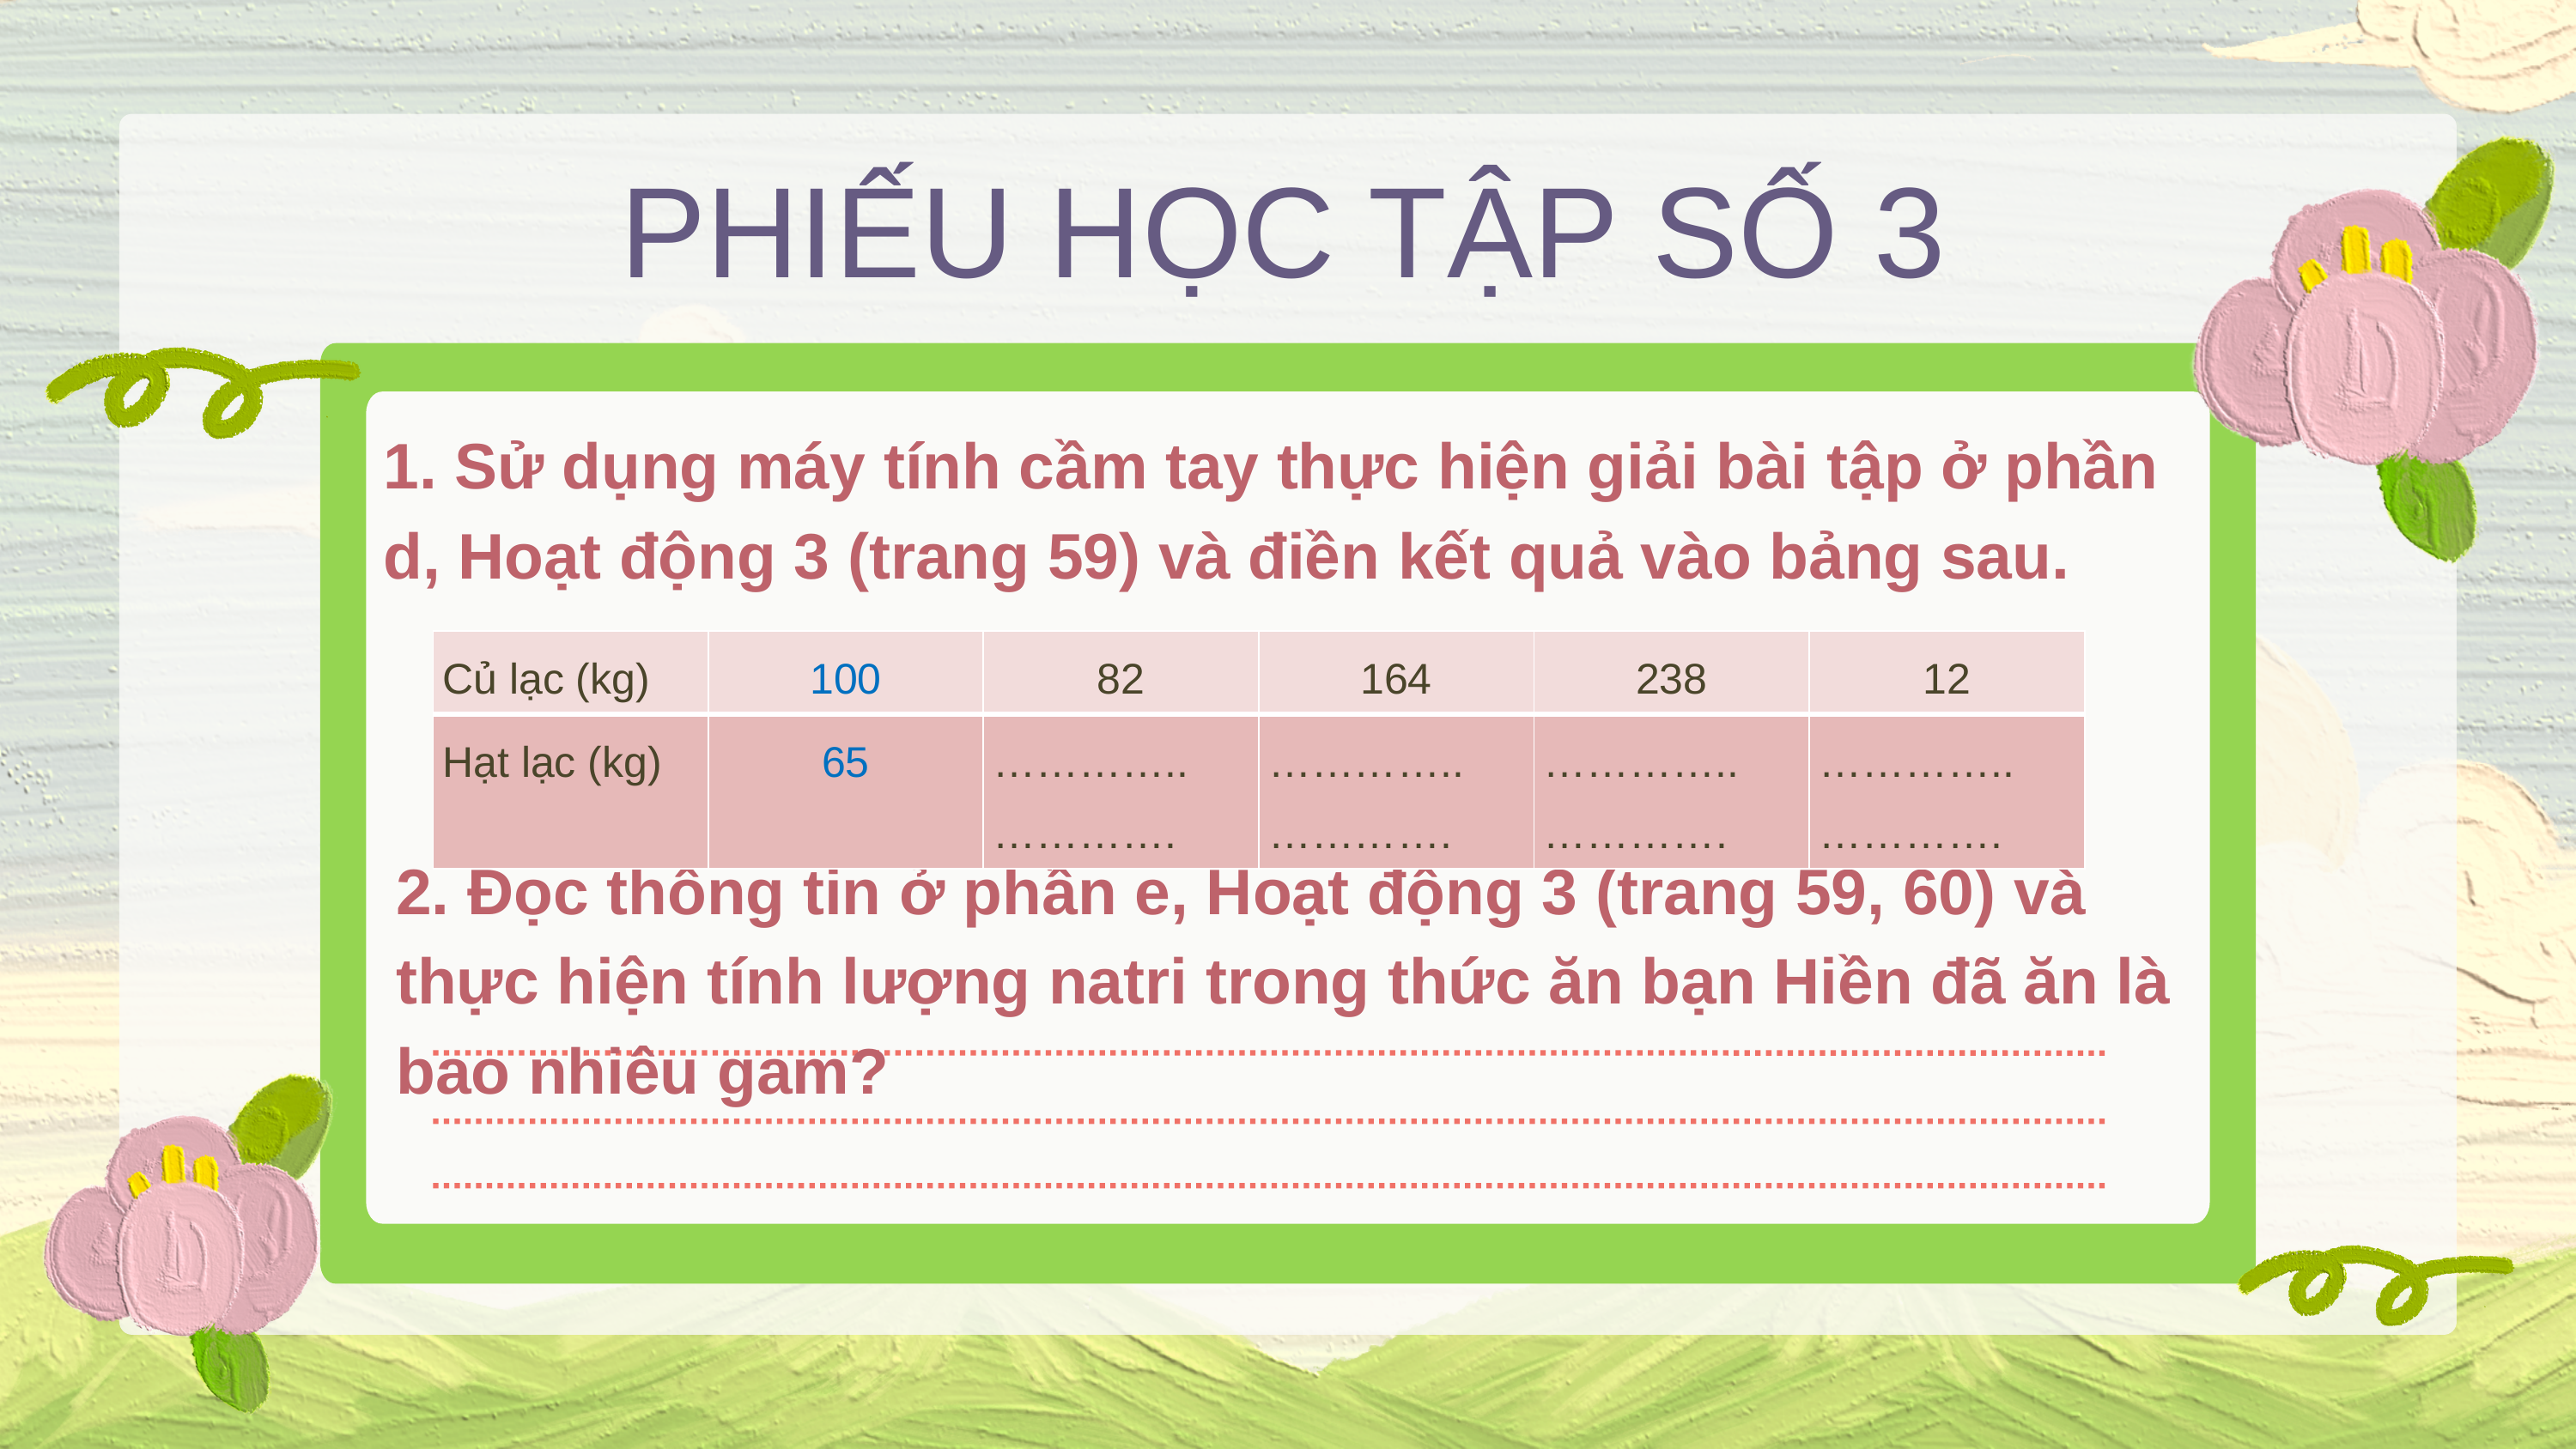

PHIẾU HỌC TẬP SỐ 3

1. Sử dụng máy tính cầm tay thực hiện giải bài tập ở phần d, Hoạt động 3 (trang 59) và điền kết quả vào bảng sau.
| Củ lạc (kg) | 100 | 82 | 164 | 238 | 12 |
| --- | --- | --- | --- | --- | --- |
| Hạt lạc (kg) | 65 | …………..…………. | …………..…………. | …………..…………. | …………..…………. |
2. Đọc thông tin ở phần e, Hoạt động 3 (trang 59, 60) và thực hiện tính lượng natri trong thức ăn bạn Hiền đã ăn là bao nhiêu gam?